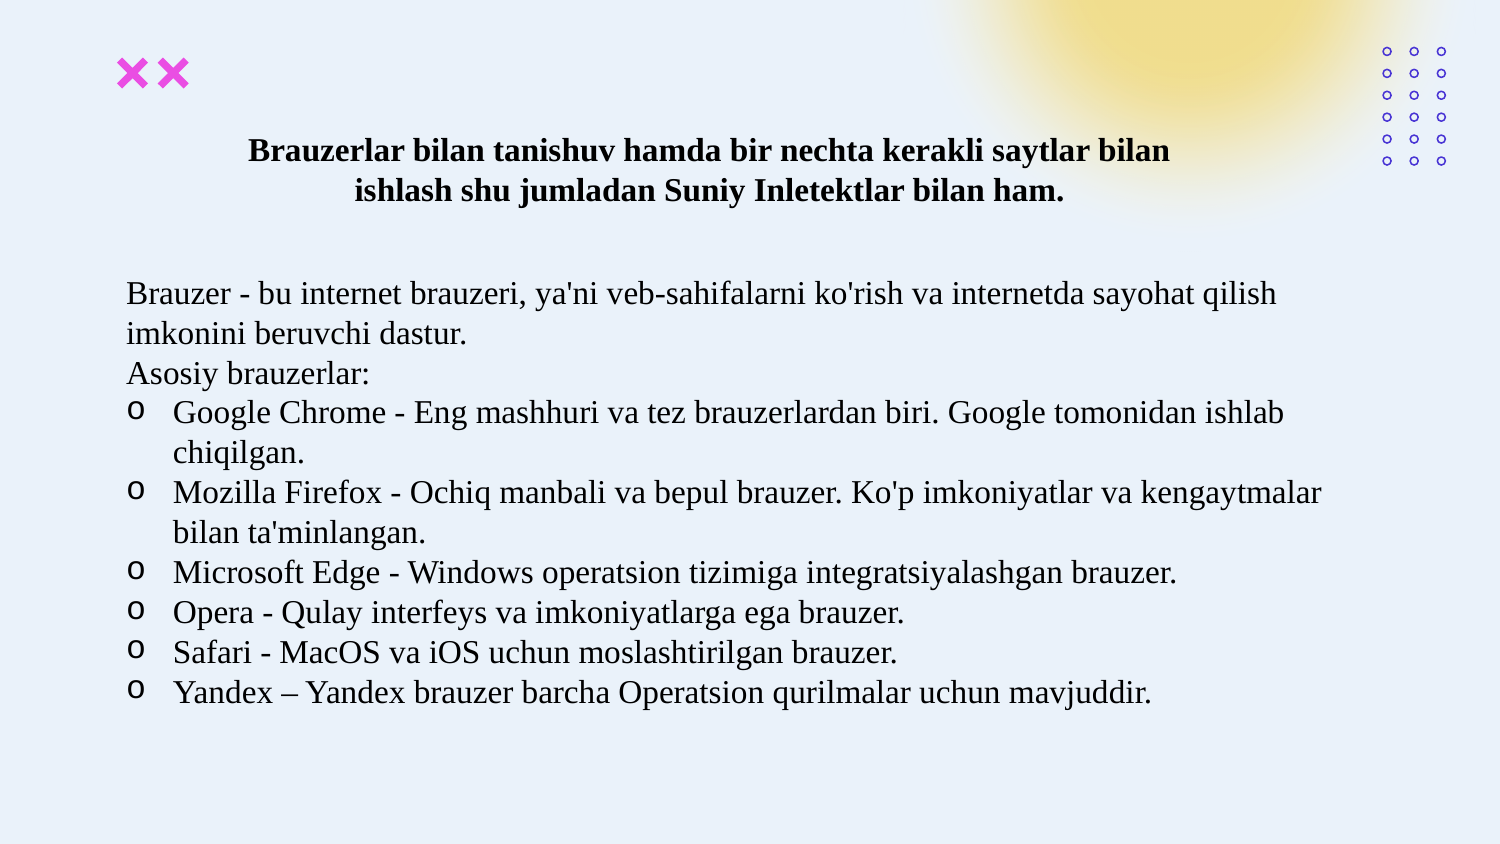

Brauzerlar bilan tanishuv hamda bir nechta kerakli saytlar bilan ishlash shu jumladan Suniy Inletektlar bilan ham.
Brauzer - bu internet brauzeri, ya'ni veb-sahifalarni ko'rish va internetda sayohat qilish imkonini beruvchi dastur.
Asosiy brauzerlar:
Google Chrome - Eng mashhuri va tez brauzerlardan biri. Google tomonidan ishlab chiqilgan.
Mozilla Firefox - Ochiq manbali va bepul brauzer. Ko'p imkoniyatlar va kengaytmalar bilan ta'minlangan.
Microsoft Edge - Windows operatsion tizimiga integratsiyalashgan brauzer.
Opera - Qulay interfeys va imkoniyatlarga ega brauzer.
Safari - MacOS va iOS uchun moslashtirilgan brauzer.
Yandex – Yandex brauzer barcha Operatsion qurilmalar uchun mavjuddir.